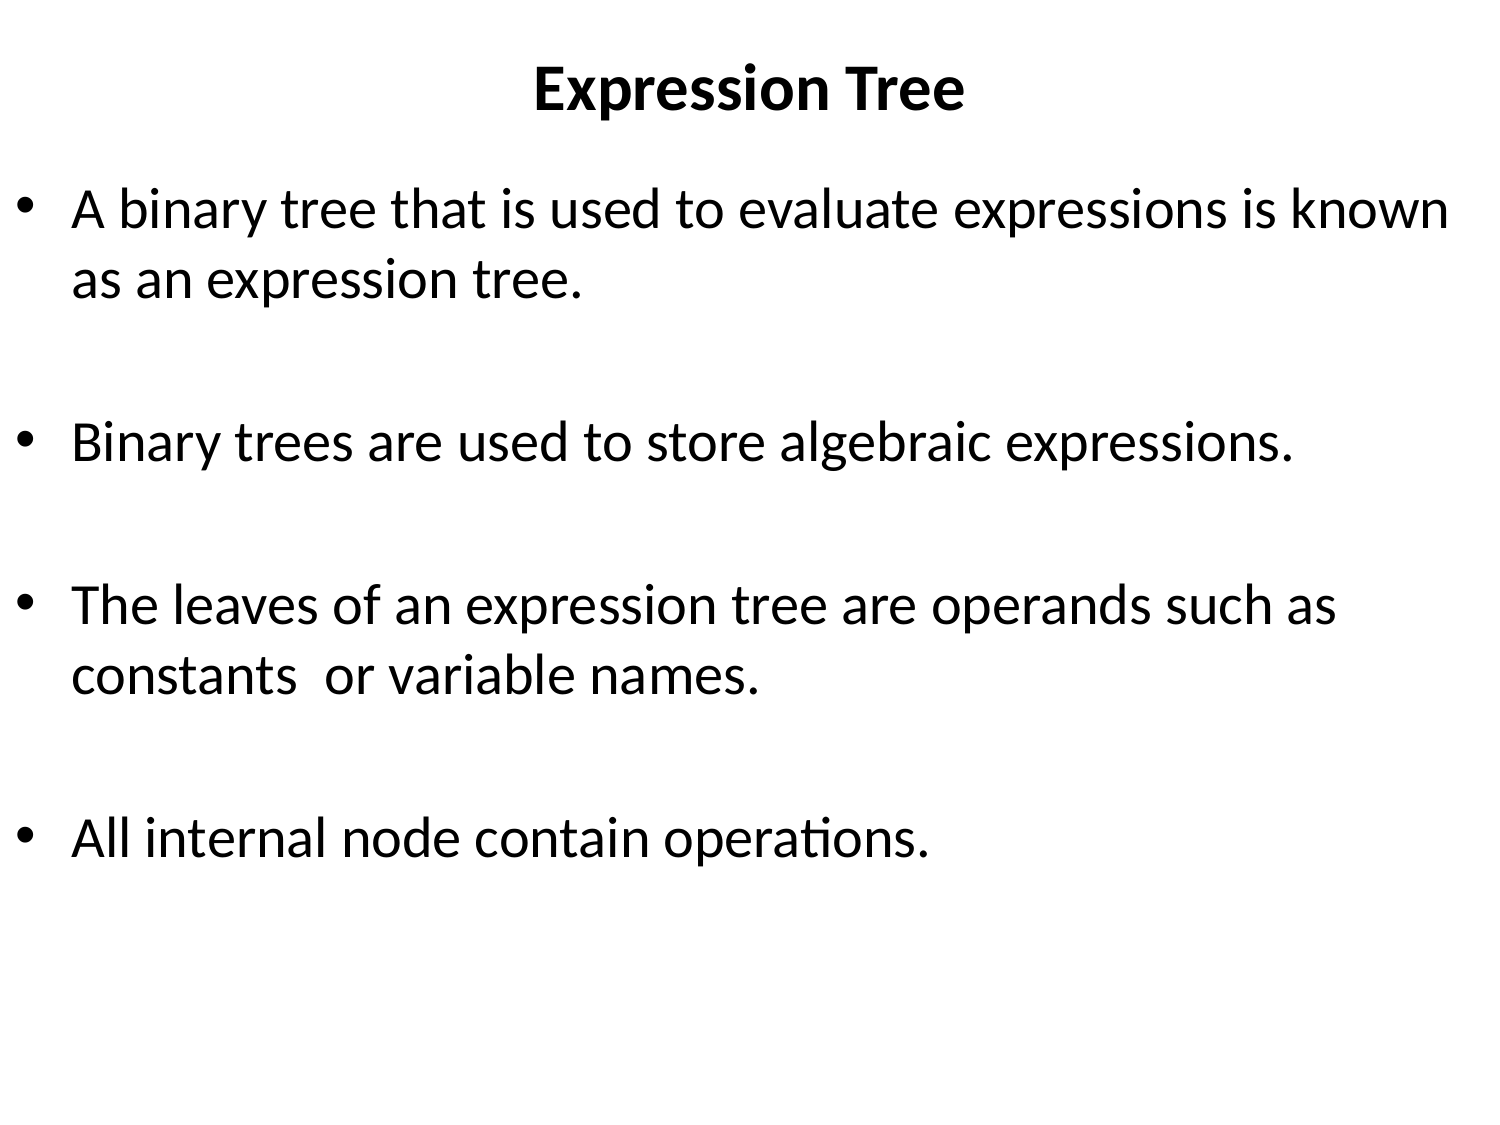

# Expression Tree
A binary tree that is used to evaluate expressions is known as an expression tree.

Binary trees are used to store algebraic expressions.

The leaves of an expression tree are operands such as constants  or variable names.

All internal node contain operations.